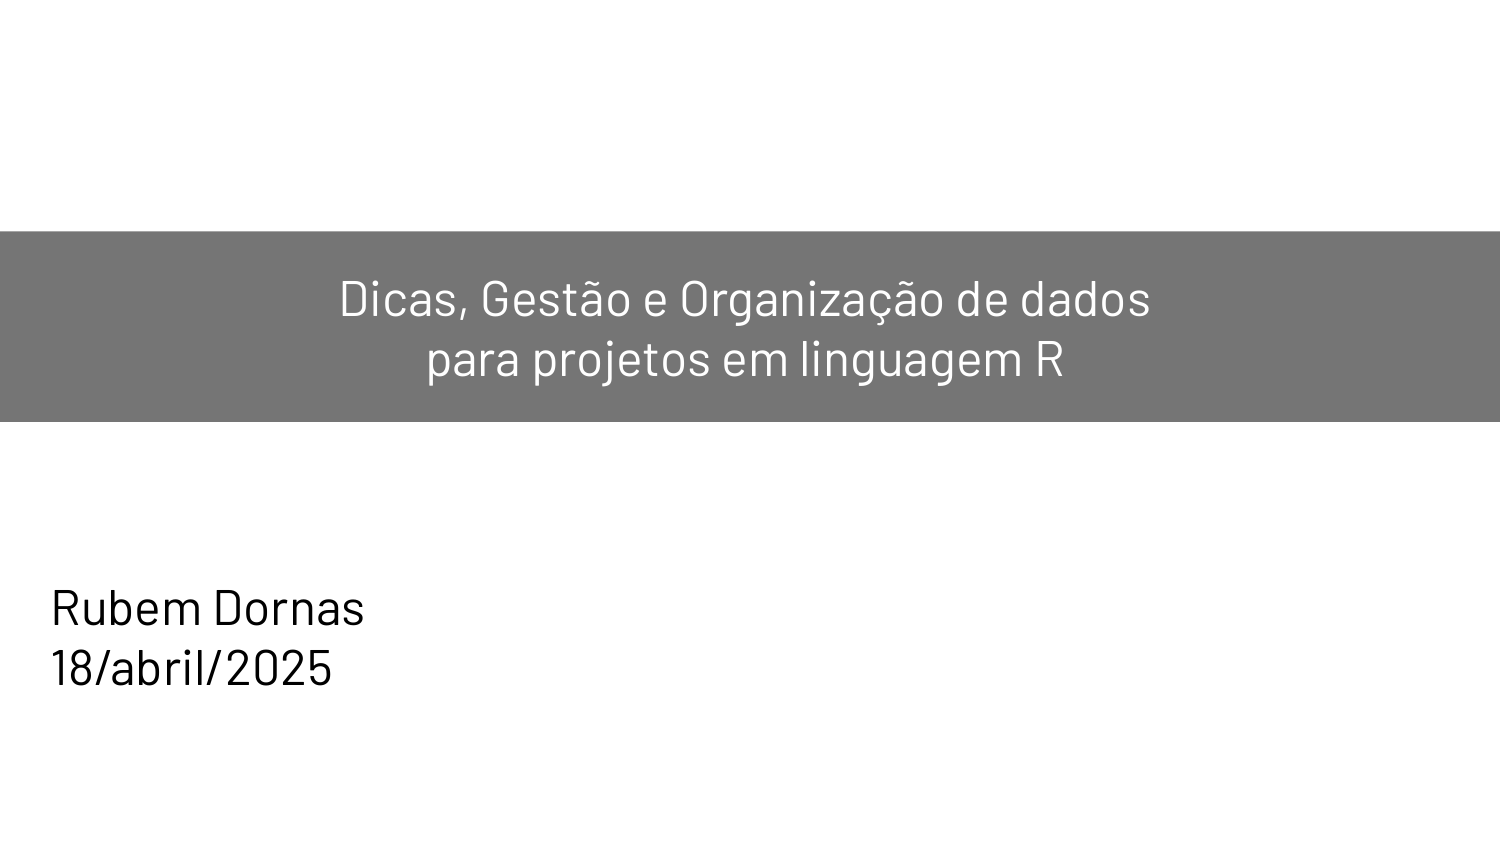

Dicas, Gestão e Organização de dados
para projetos em linguagem R
Rubem Dornas
18/abril/2025